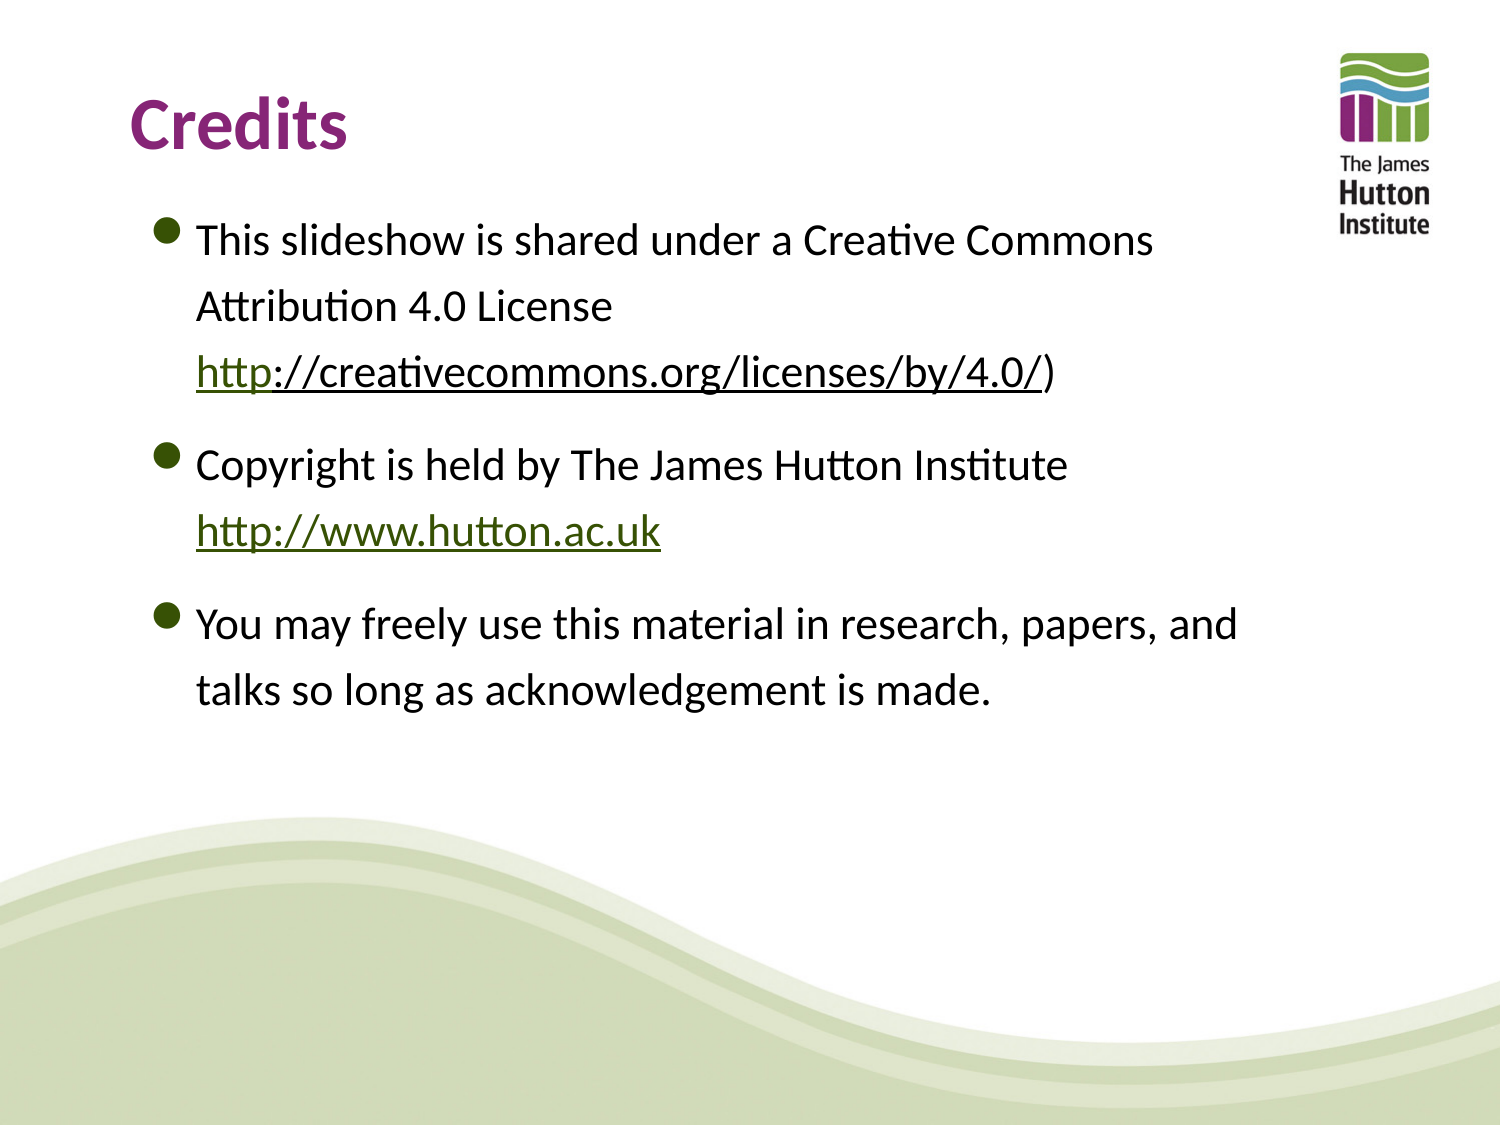

# Credits
This slideshow is shared under a Creative Commons Attribution 4.0 License
http://creativecommons.org/licenses/by/4.0/)
Copyright is held by The James Hutton Institute
http://www.hutton.ac.uk
You may freely use this material in research, papers, and talks so long as acknowledgement is made.